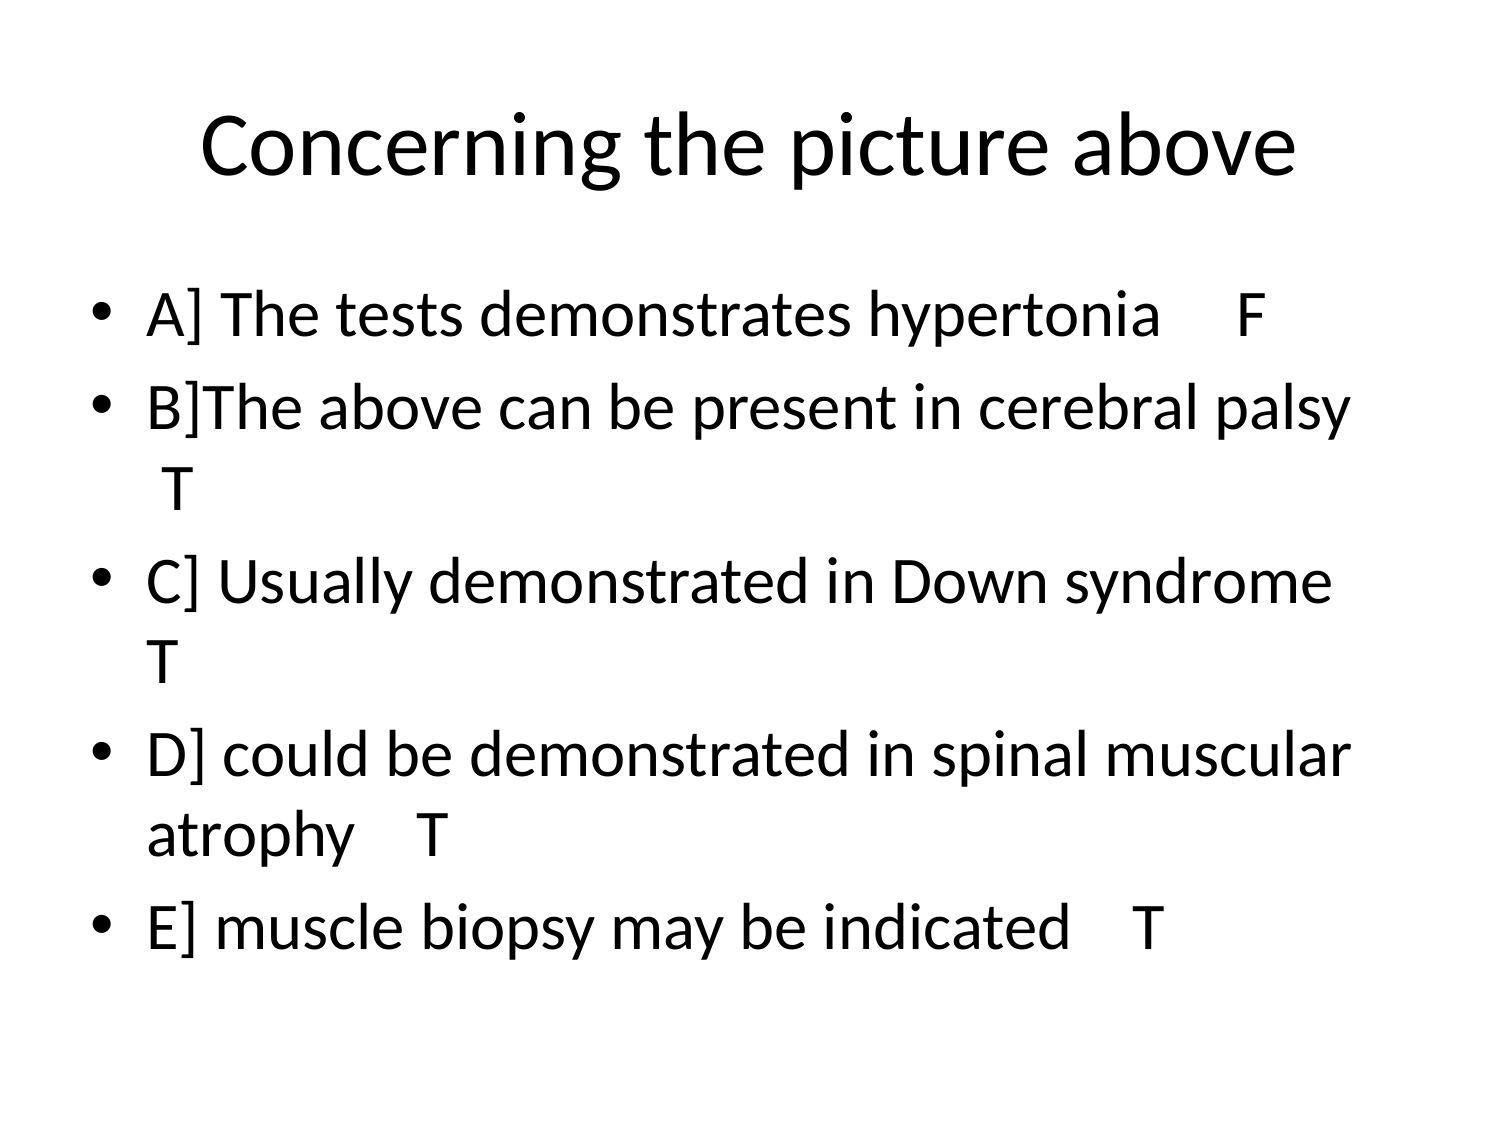

# Concerning the picture above
A] The tests demonstrates hypertonia     F
B]The above can be present in cerebral palsy     T
C] Usually demonstrated in Down syndrome     T
D] could be demonstrated in spinal muscular atrophy    T
E] muscle biopsy may be indicated    T